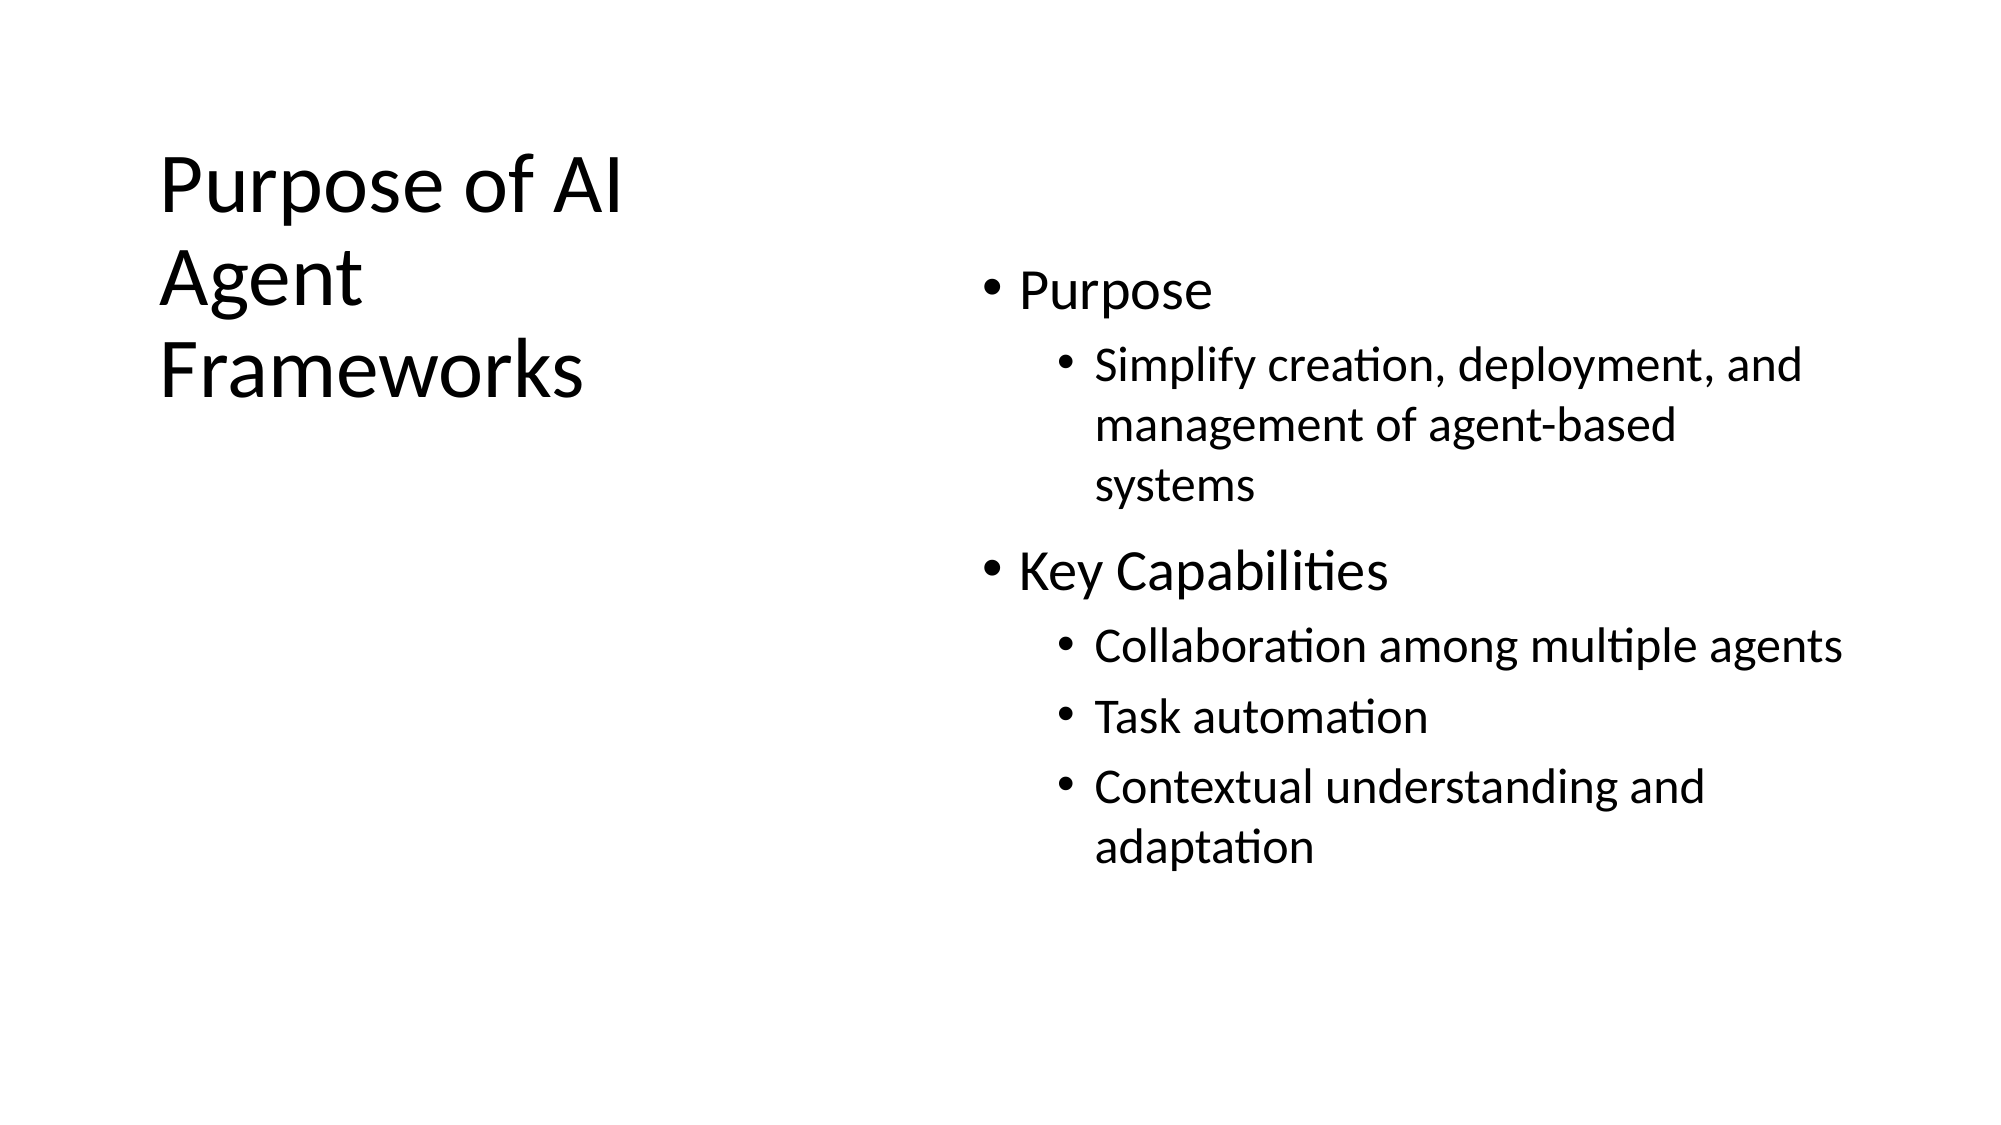

Purpose
Simplify creation, deployment, and management of agent-based systems
Key Capabilities
Collaboration among multiple agents
Task automation
Contextual understanding and adaptation
# Purpose of AI Agent Frameworks